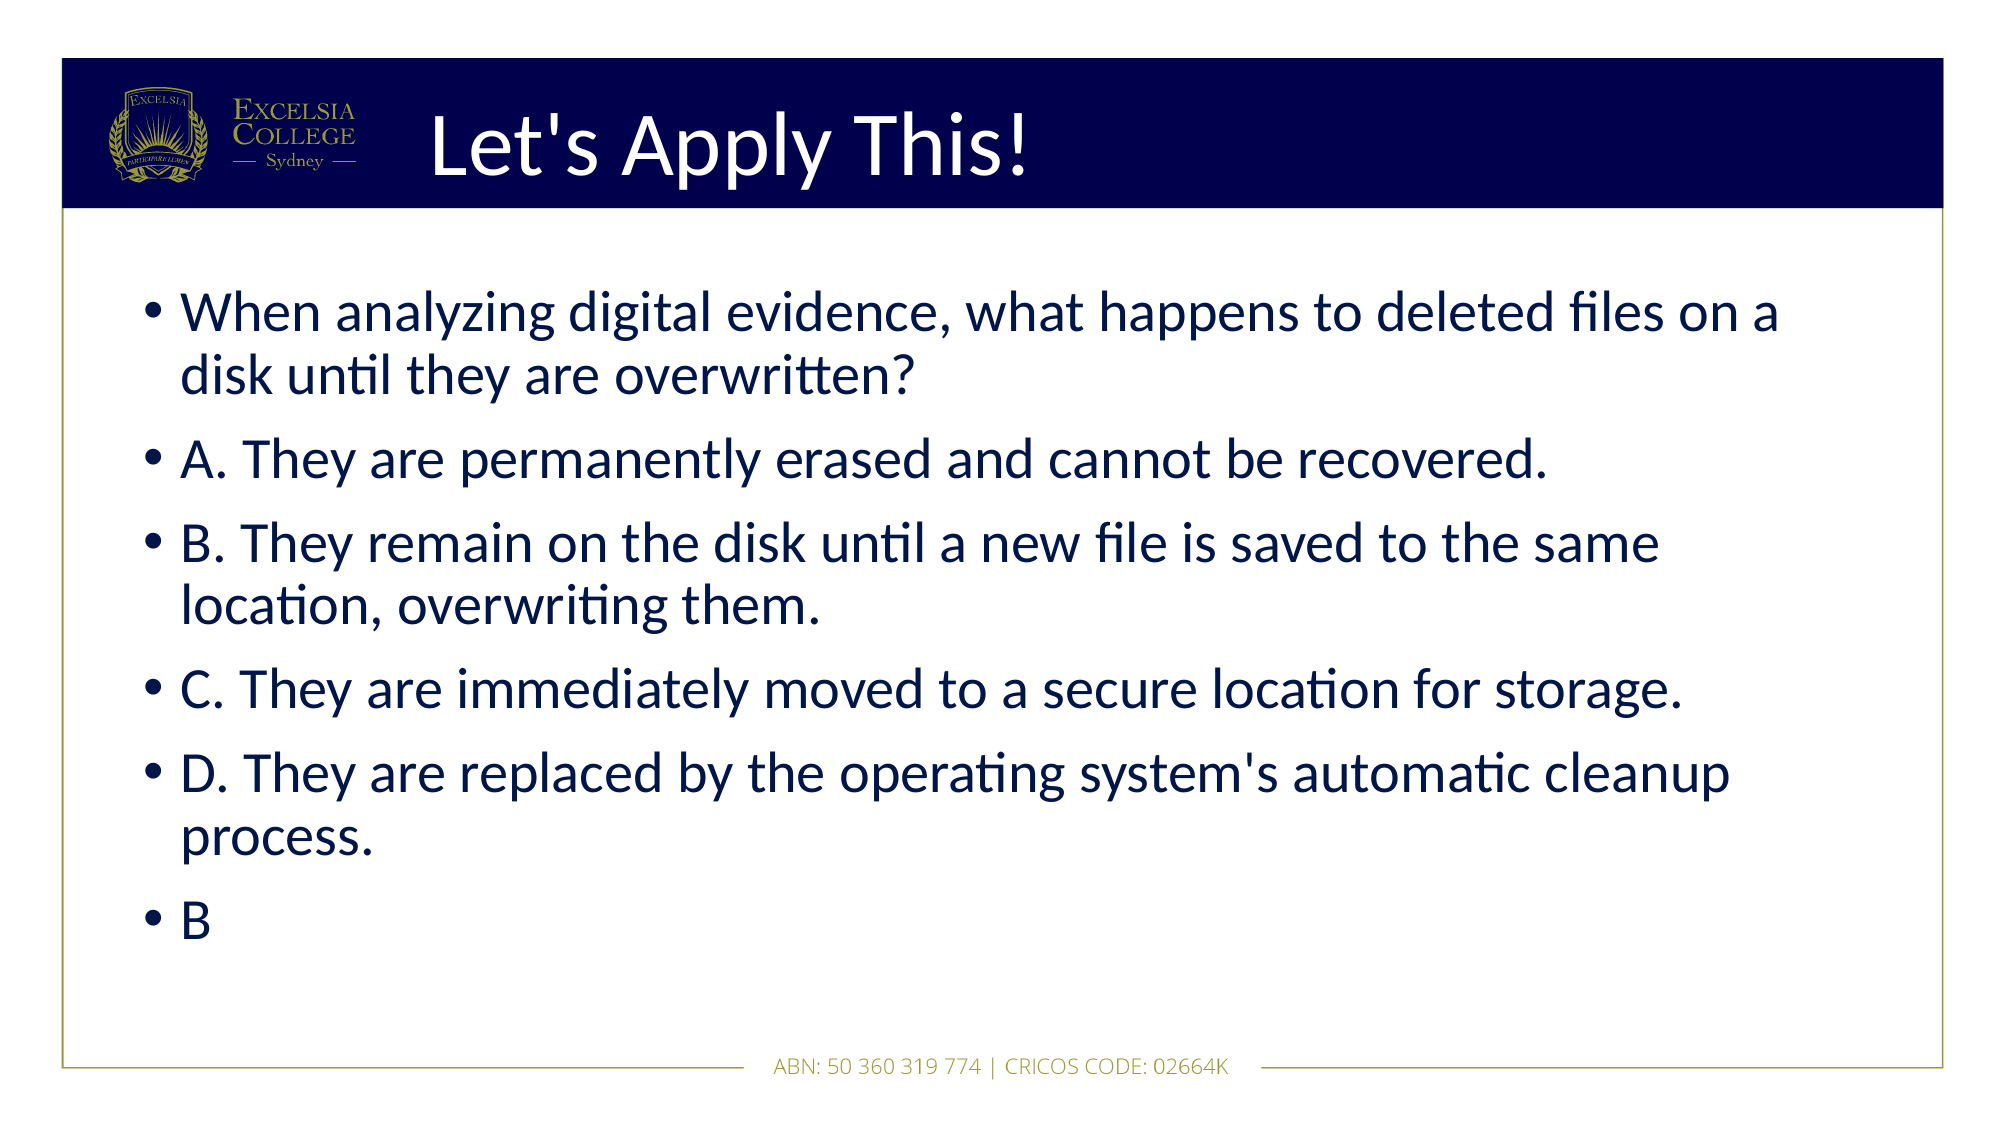

# Let's Apply This!
When analyzing digital evidence, what happens to deleted files on a disk until they are overwritten?
A. They are permanently erased and cannot be recovered.
B. They remain on the disk until a new file is saved to the same location, overwriting them.
C. They are immediately moved to a secure location for storage.
D. They are replaced by the operating system's automatic cleanup process.
B